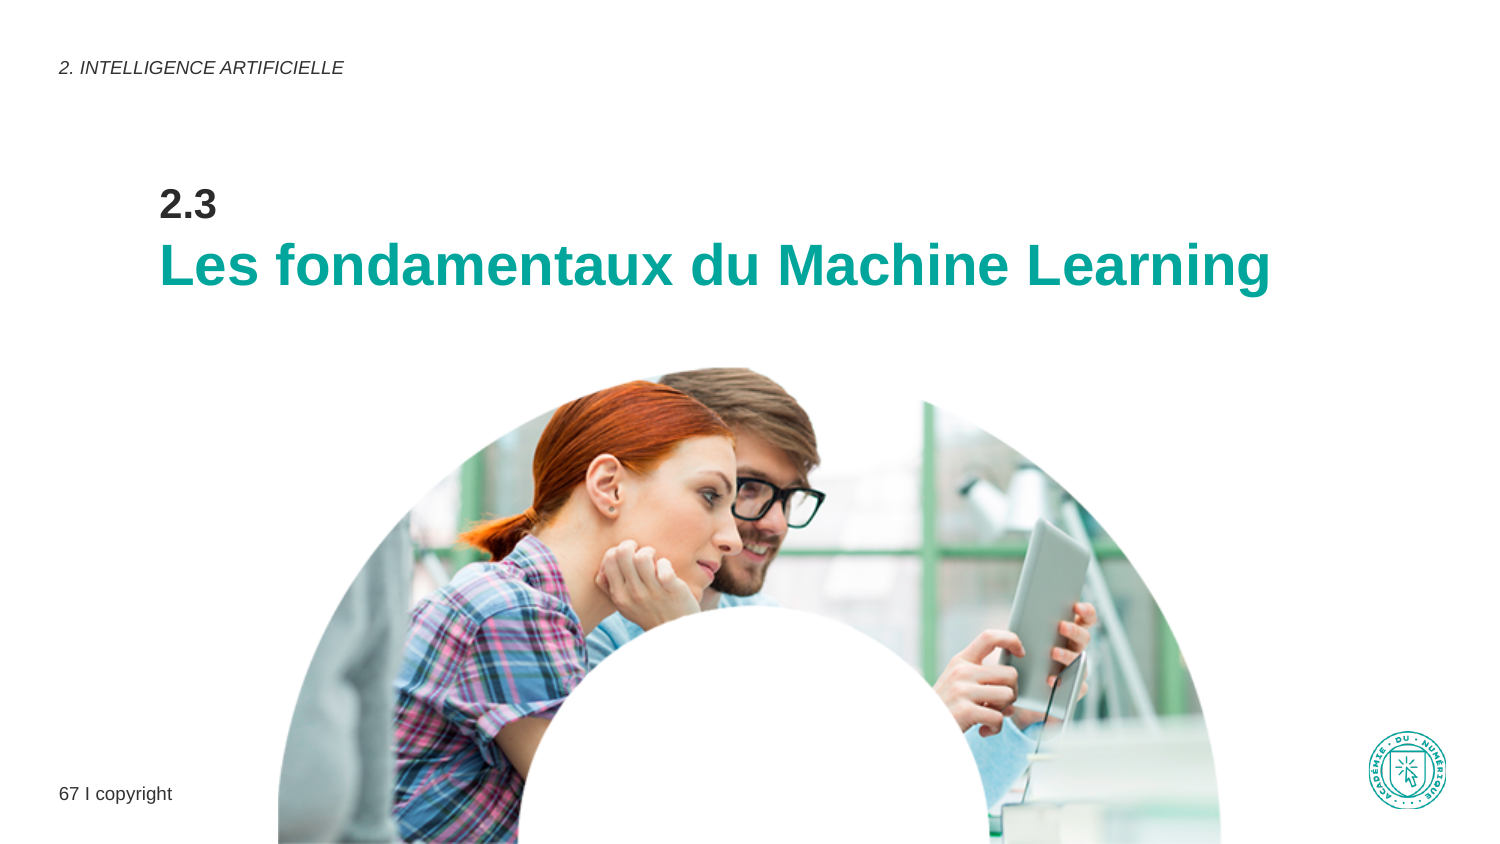

2. INTELLIGENCE ARTIFICIELLE
2.3
Les fondamentaux du Machine Learning